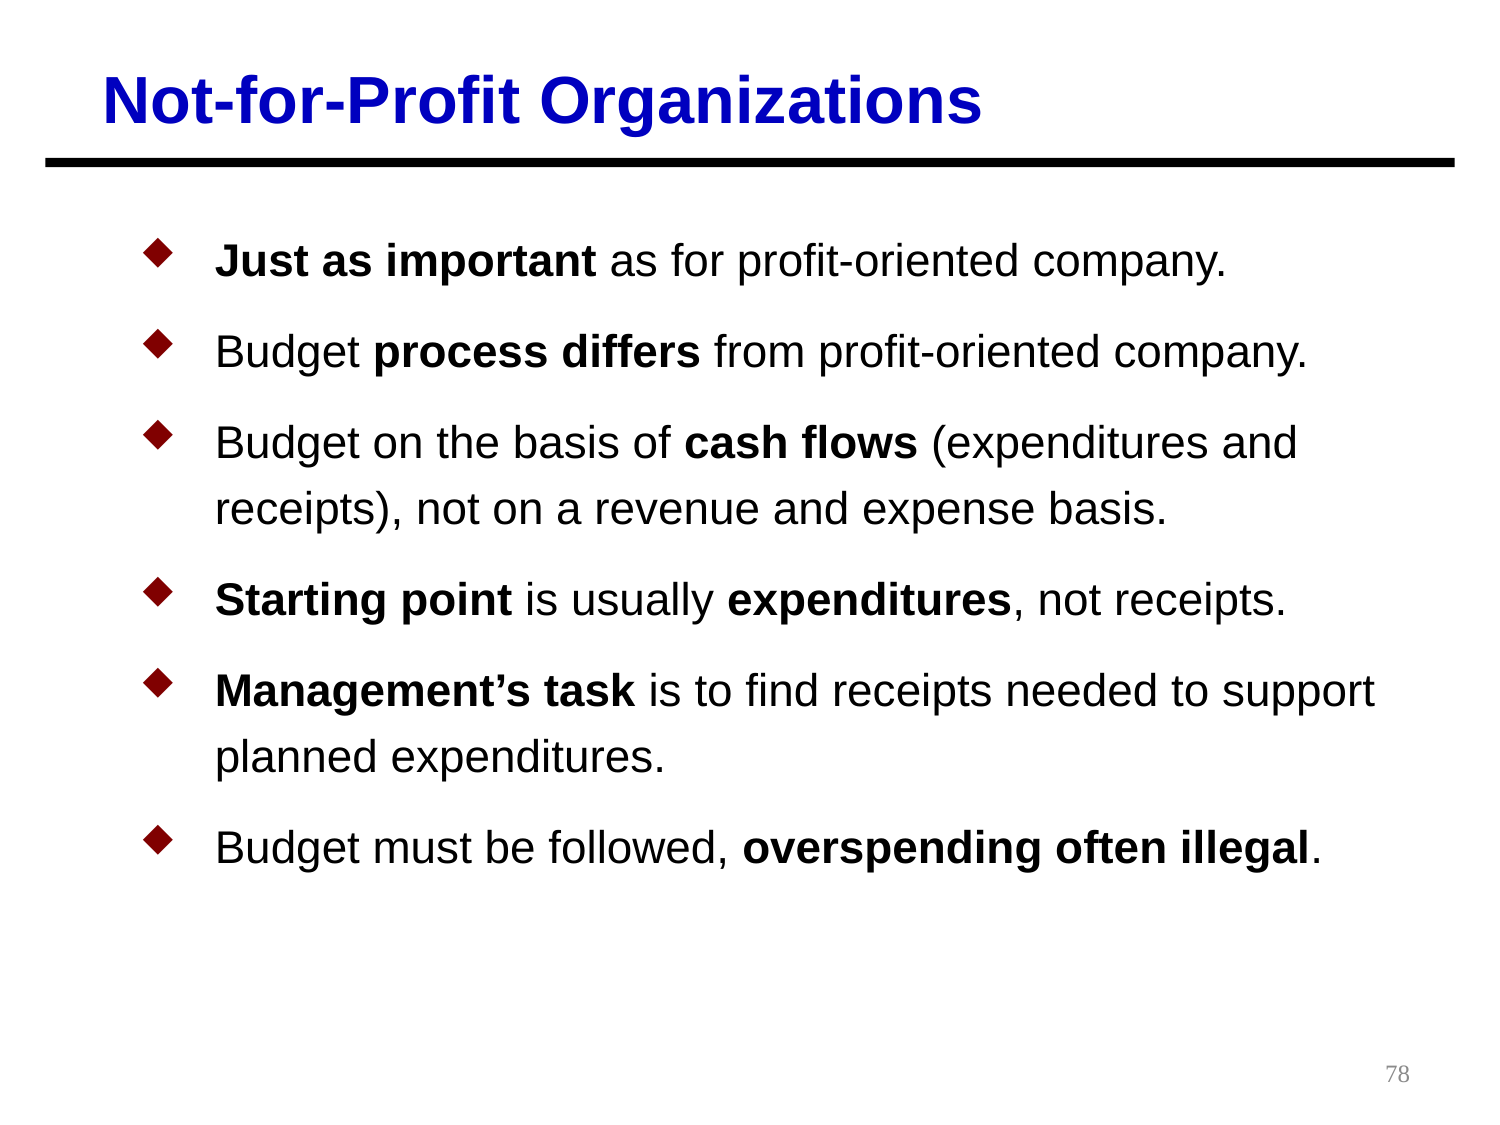

Not-for-Profit Organizations

Just as important as for profit-oriented company.
Budget process differs from profit-oriented company.
Budget on the basis of cash flows (expenditures and receipts), not on a revenue and expense basis.
Starting point is usually expenditures, not receipts.
Management’s task is to find receipts needed to support planned expenditures.
Budget must be followed, overspending often illegal.
78